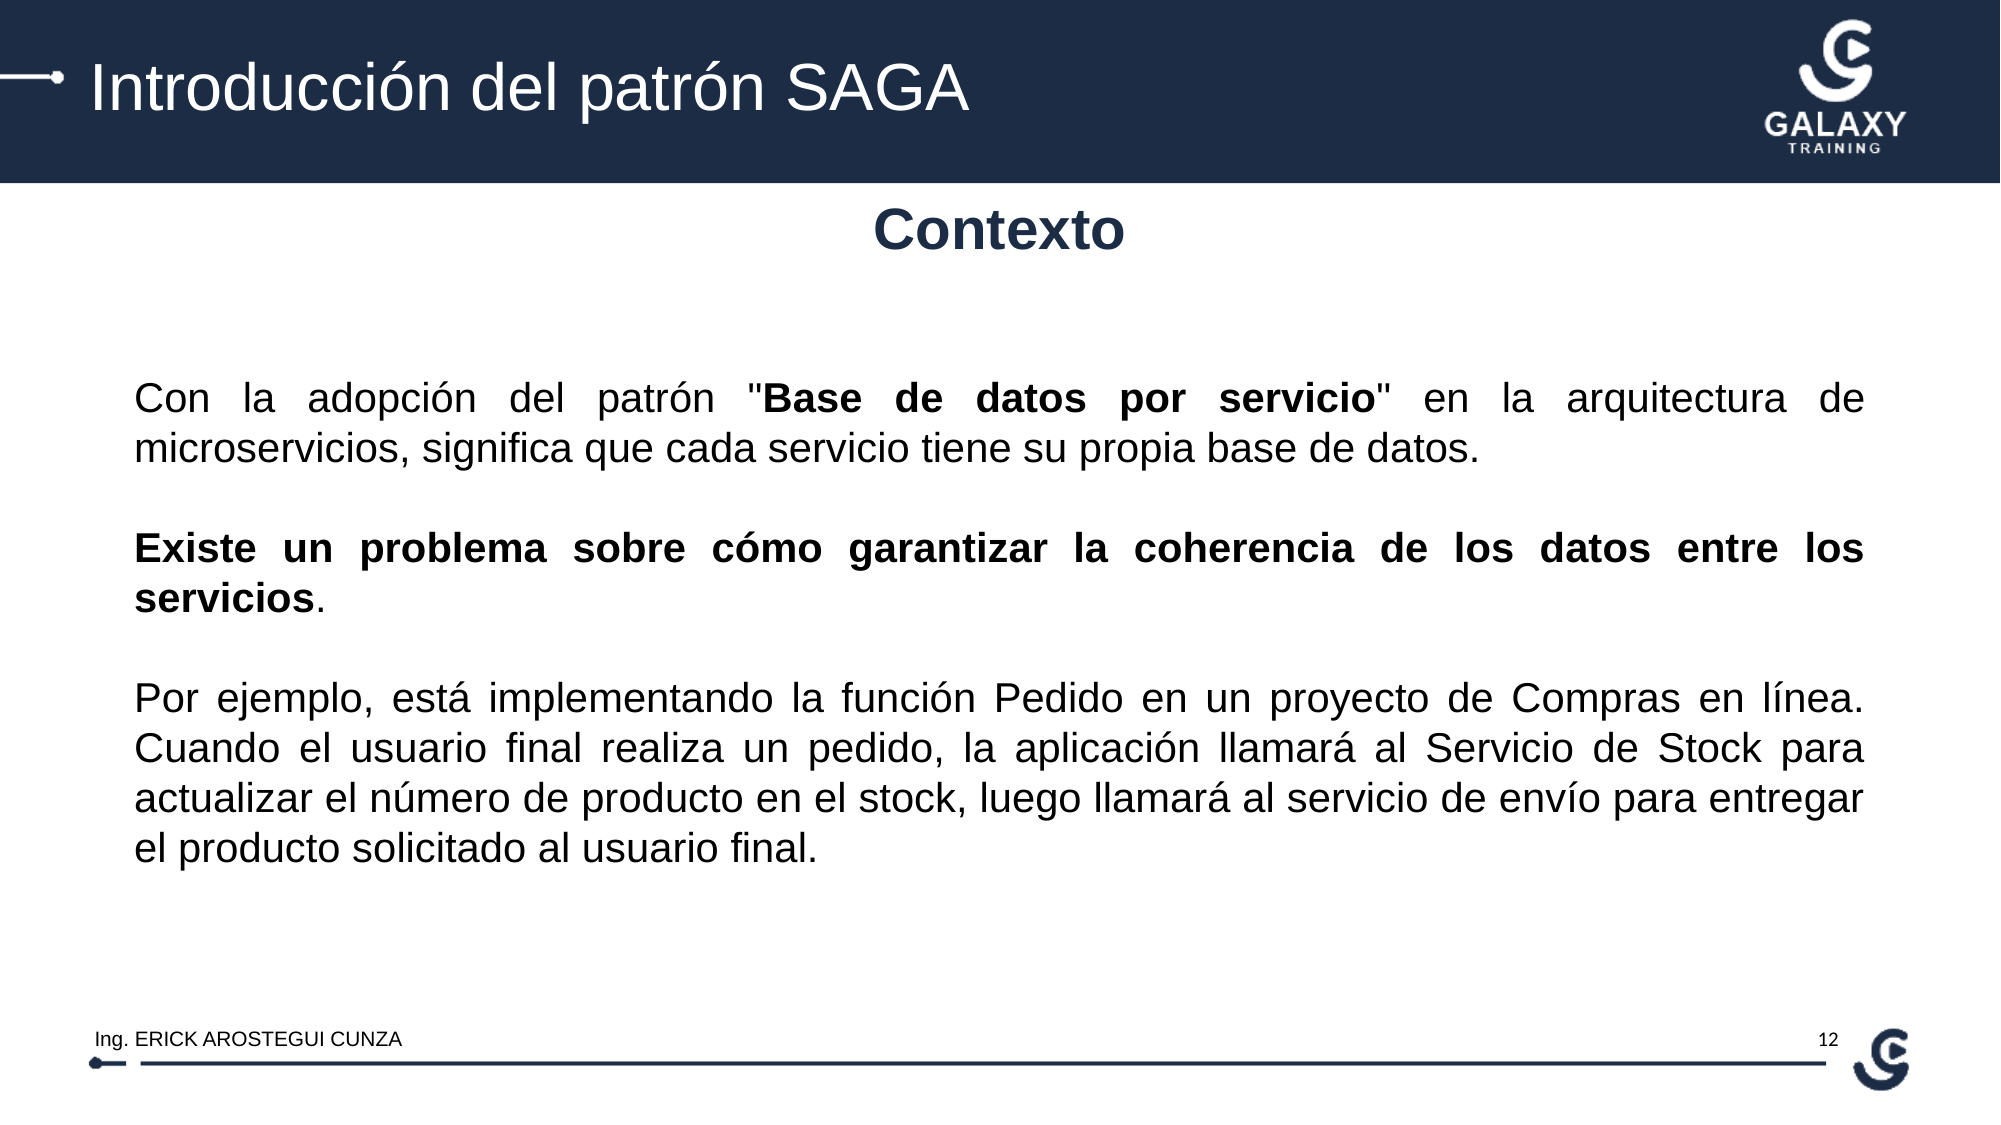

Introducción del patrón SAGA
Contexto
Con la adopción del patrón "Base de datos por servicio" en la arquitectura de microservicios, significa que cada servicio tiene su propia base de datos.

Existe un problema sobre cómo garantizar la coherencia de los datos entre los servicios.

Por ejemplo, está implementando la función Pedido en un proyecto de Compras en línea. Cuando el usuario final realiza un pedido, la aplicación llamará al Servicio de Stock para actualizar el número de producto en el stock, luego llamará al servicio de envío para entregar el producto solicitado al usuario final.